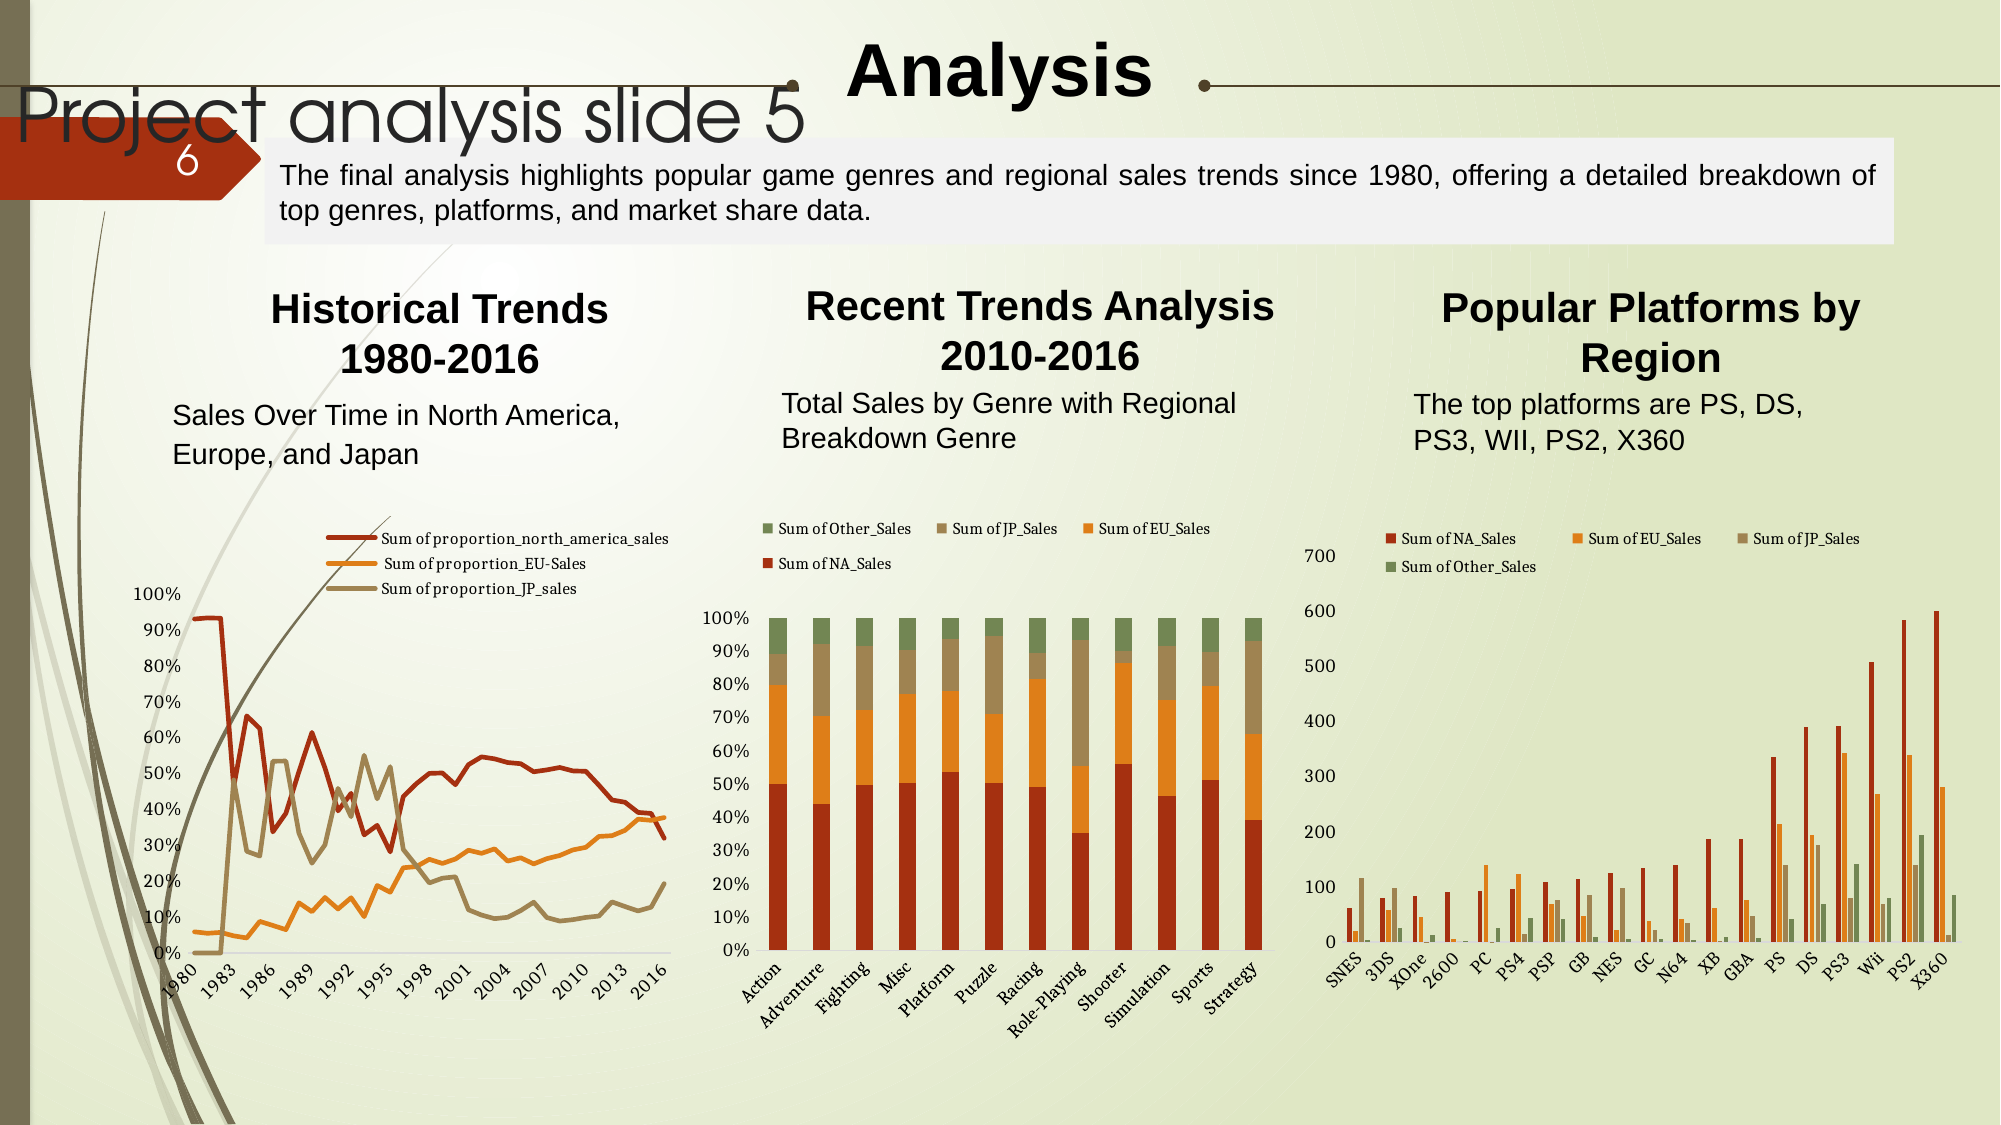

Analysis

Project analysis slide 5
6
The final analysis highlights popular game genres and regional sales trends since 1980, offering a detailed breakdown of top genres, platforms, and market share data.
Recent Trends Analysis 2010-2016
Popular Platforms by Region
Historical Trends 1980-2016
Total Sales by Genre with Regional Breakdown Genre
The top platforms are PS, DS, PS3, WII, PS2, X360
Sales Over Time in North America, Europe, and Japan

### Chart

| Category | Sum of NA_Sales | Sum of EU_Sales | Sum of JP_Sales | Sum of Other_Sales |
|---|---|---|---|---|
| Action | 877.8299999999916 | 524.9999999999854 | 159.95000000000087 | 192.78999999999849 |
| Adventure | 105.76999999999998 | 64.10000000000007 | 51.55000000000031 | 19.220000000000173 |
| Fighting | 223.59000000000017 | 101.32000000000025 | 87.35000000000014 | 37.87999999999992 |
| Misc | 410.23999999999904 | 215.98000000000036 | 107.75999999999995 | 79.5100000000011 |
| Platform | 447.0499999999991 | 201.63000000000017 | 130.77000000000012 | 52.06999999999973 |
| Puzzle | 123.78000000000009 | 50.77999999999998 | 57.30999999999997 | 13.719999999999963 |
| Racing | 359.41999999999774 | 238.39000000000024 | 56.69000000000002 | 77.82000000000113 |
| Role-Playing | 327.279999999999 | 188.06000000000031 | 352.3099999999979 | 63.21999999999977 |
| Shooter | 582.599999999995 | 313.2699999999967 | 38.28000000000007 | 103.0900000000011 |
| Simulation | 183.31000000000068 | 113.3800000000002 | 63.70000000000007 | 33.64999999999991 |
| Sports | 683.3499999999967 | 376.84999999999457 | 135.3700000000004 | 136.72999999999783 |
| Strategy | 68.70000000000019 | 45.34000000000005 | 49.46000000000003 | 12.139999999999944 |

### Chart

| Category | Sum of NA_Sales | Sum of EU_Sales | Sum of JP_Sales | Sum of Other_Sales |
|---|---|---|---|---|
| SNES | 61.22999999999998 | 19.040000000000013 | 116.54999999999997 | 3.2199999999999975 |
| 3DS | 78.86999999999995 | 58.52000000000003 | 97.35000000000001 | 25.580000000000204 |
| XOne | 83.19000000000001 | 45.650000000000055 | 0.34000000000000014 | 11.919999999999972 |
| 2600 | 90.59999999999992 | 5.46999999999998 | 0.0 | 0.9100000000000006 |
| PC | 93.28000000000048 | 139.68000000000117 | 0.16999999999999998 | 24.86000000000044 |
| PS4 | 96.79999999999998 | 123.69999999999995 | 14.249999999999975 | 43.359999999999935 |
| PSP | 108.98999999999975 | 68.55000000000017 | 76.66999999999976 | 42.28999999999994 |
| GB | 114.32000000000001 | 47.82 | 85.12000000000002 | 8.199999999999998 |
| NES | 125.94000000000005 | 21.150000000000006 | 98.64999999999996 | 5.309999999999989 |
| GC | 133.42000000000021 | 38.700000000000045 | 21.580000000000002 | 5.179999999999967 |
| N64 | 139.02000000000018 | 41.060000000000045 | 34.21999999999999 | 4.37999999999999 |
| XB | 186.6900000000008 | 60.95000000000009 | 1.3800000000000006 | 8.71999999999992 |
| GBA | 187.54000000000045 | 75.25000000000061 | 47.330000000000005 | 7.729999999999941 |
| PS | 336.47999999999803 | 213.58000000000064 | 139.77000000000004 | 40.909999999999926 |
| DS | 390.6599999999977 | 194.94999999999942 | 175.49000000000058 | 69.57000000000203 |
| PS3 | 392.2599999999998 | 343.70999999999805 | 79.94000000000001 | 141.92999999999992 |
| Wii | 507.6199999999991 | 268.3799999999979 | 69.34999999999997 | 80.6100000000016 |
| PS2 | 583.8399999999925 | 339.2899999999957 | 139.0500000000012 | 193.44000000000062 |
| X360 | 601.0499999999992 | 280.7299999999964 | 12.469999999999924 | 85.59000000000137 |

### Chart

| Category | Sum of proportion_north_america_sales |  Sum of proportion_EU-Sales | Sum of proportion_JP_sales |
|---|---|---|---|
| 1980 | 0.9305799648506154 | 0.058875219683655555 | 0.0 |
| 1981 | 0.9337433603578414 | 0.05479452054794521 | 0.0 |
| 1982 | 0.9327789327789331 | 0.05717255717255721 | 0.0 |
| 1983 | 0.4621798689696247 | 0.04764740917212627 | 0.48243001786777834 |
| 1984 | 0.6608419380460682 | 0.04169976171564732 | 0.28335980937251776 |
| 1985 | 0.625324434556915 | 0.0878754171301446 | 0.26992955135335556 |
| 1986 | 0.3371998920960345 | 0.07661181548421907 | 0.5343943889937954 |
| 1987 | 0.3891444342226313 | 0.06485740570377187 | 0.5349586016559339 |
| 1988 | 0.5055061414654807 | 0.13955950868276157 | 0.3337568826768318 |
| 1989 | 0.6147038801906058 | 0.11490810074880871 | 0.24996596324029954 |
| 1990 | 0.5154889653776069 | 0.15448471350475804 | 0.30127556185462656 |
| 1991 | 0.3959044368600682 | 0.12255662426310887 | 0.4585789636984176 |
| 1992 | 0.44472163865546227 | 0.1537552521008404 | 0.3795955882352942 |
| 1993 | 0.32883862548934323 | 0.10113092648977816 | 0.5508916920400176 |
| 1994 | 0.35556397625363134 | 0.18794998105342922 | 0.42932929139825693 |
| 1995 | 0.28169333787311357 | 0.16910679832028142 | 0.5192373169901267 |
| 1996 | 0.4356515189555612 | 0.23730856138589002 | 0.2884258096911875 |
| 1997 | 0.471439944273062 | 0.24042193253059982 | 0.2431585232361426 |
| 1998 | 0.5004873864389604 | 0.2608492221312443 | 0.19511053924435634 |
| 1999 | 0.5016914076491422 | 0.24941298205117995 | 0.20830182672026093 |
| 2000 | 0.46879341139114866 | 0.26170867235562595 | 0.21219487993649533 |
| 2001 | 0.5248740459166767 | 0.28627025070142126 | 0.12025220985307901 |
| 2002 | 0.5465968851132713 | 0.27745752427184667 | 0.10558252427184517 |
| 2003 | 0.5409808579013589 | 0.29009361464300853 | 0.0955707698756466 |
| 2004 | 0.5308482983949849 | 0.25594428942787123 | 0.09932985142257549 |
| 2005 | 0.5274818454581071 | 0.2651215375918621 | 0.11801539331217178 |
| 2006 | 0.5049900199600859 | 0.24804237678489563 | 0.14150545063718936 |
| 2007 | 0.5101940715792256 | 0.26265879698510775 | 0.0986380654971155 |
| 2008 | 0.516899544050598 | 0.2716575967053995 | 0.08880717752610745 |
| 2009 | 0.5074123989218352 | 0.2871218927822722 | 0.09273734651093211 |
| 2010 | 0.506265080289546 | 0.2943339712122501 | 0.09905982194858262 |
| 2011 | 0.467179596503813 | 0.3245024128374607 | 0.10279268978081053 |
| 2012 | 0.42625295703361593 | 0.326731583869727 | 0.1423227155196137 |
| 2013 | 0.4198746642793214 | 0.341689048045361 | 0.12921515965383532 |
| 2014 | 0.3915442812639098 | 0.37279335410176734 | 0.1170746180091983 |
| 2015 | 0.3888216608682526 | 0.3694978066858296 | 0.12751474814702926 |
| 2016 | 0.3194698999013118 | 0.3772733681094043 | 0.1931481742563085 |